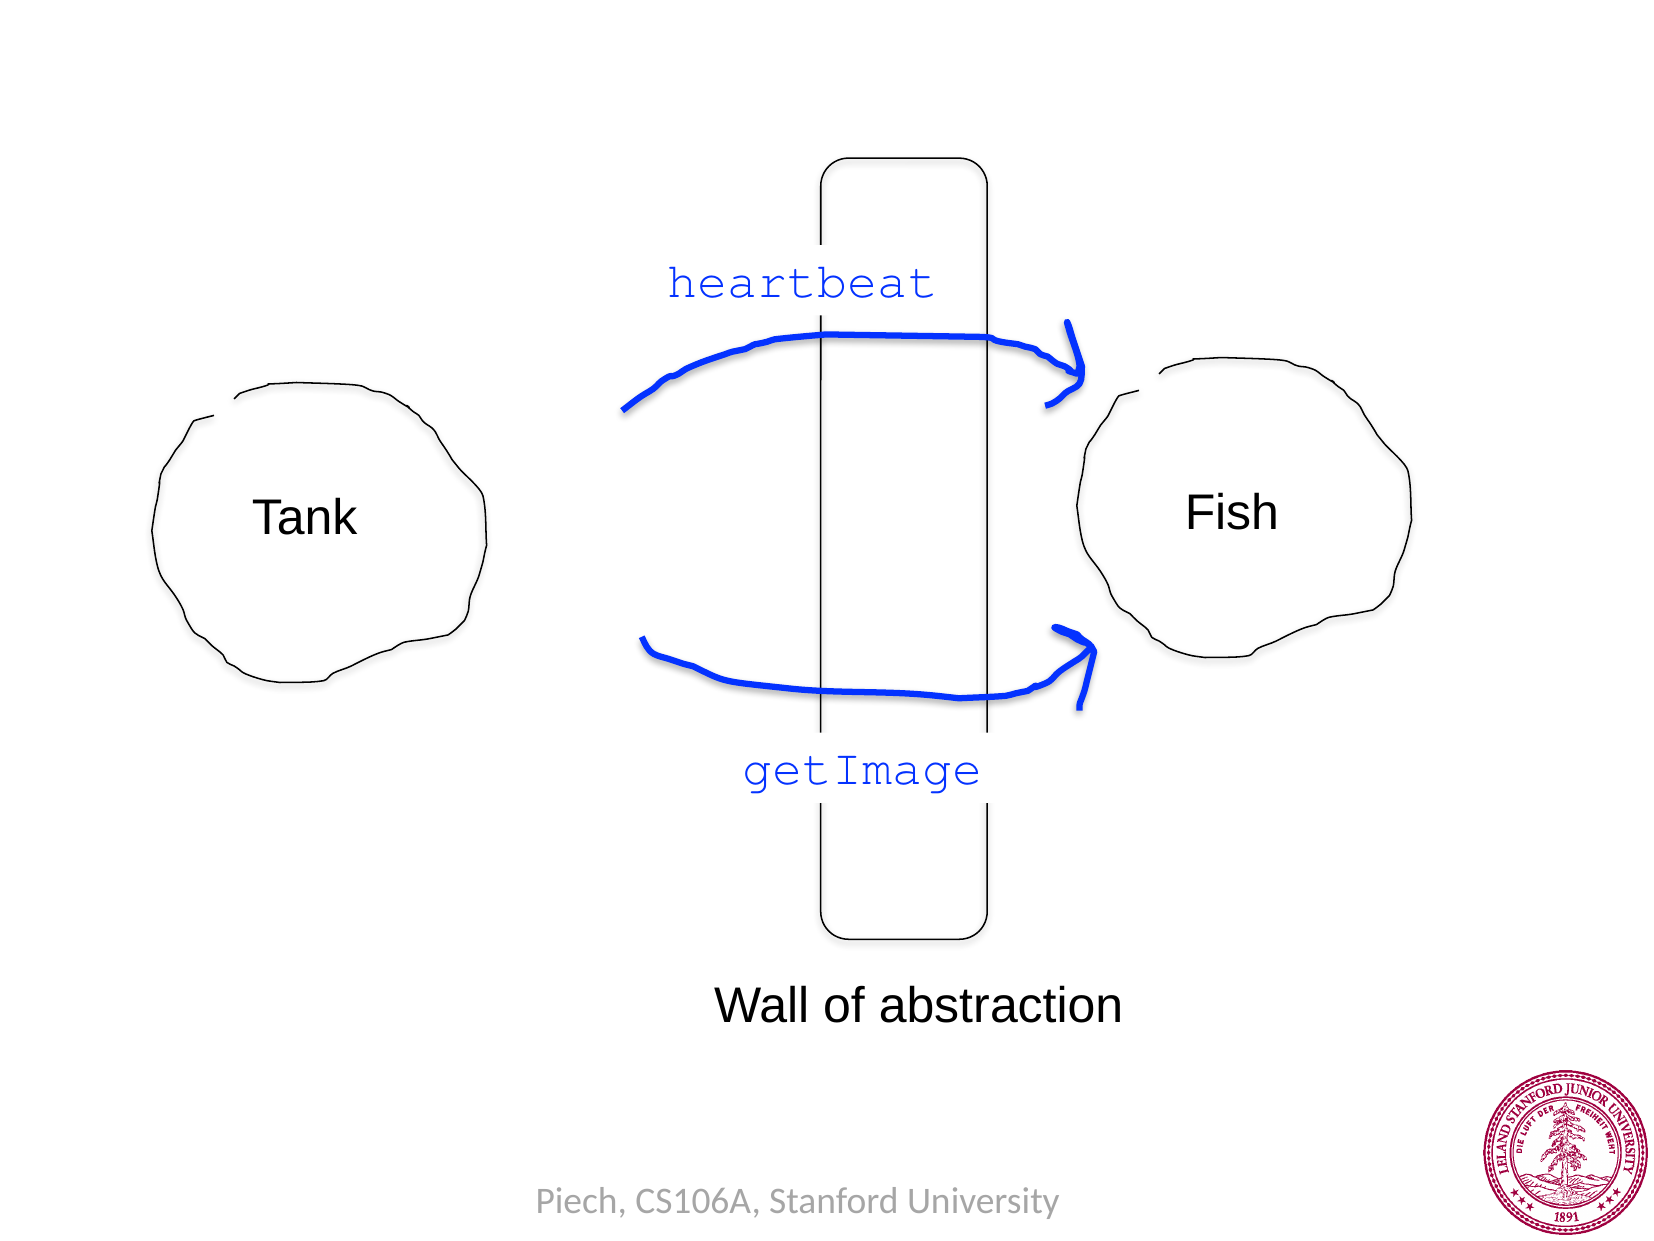

heartbeat

Fish
Tank

getImage
Wall of abstraction